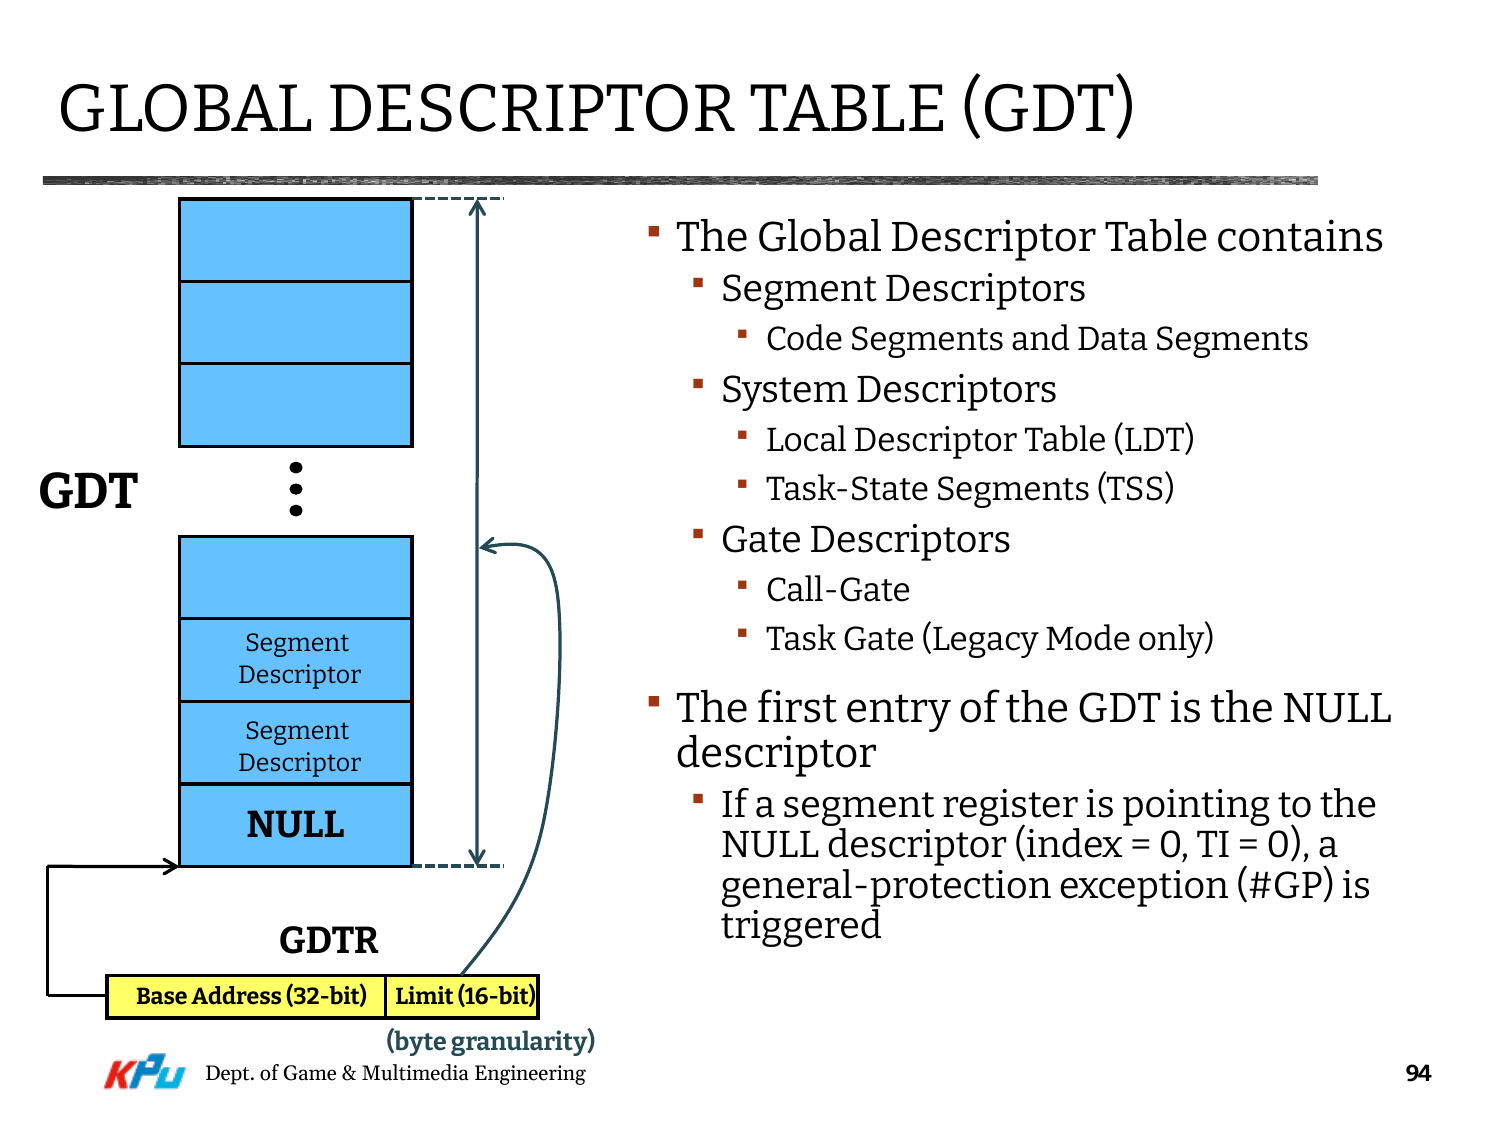

# Global Descriptor Table (GDT)

GDT

Segment
Descriptor

Segment
Descriptor

NULL

GDTR

Base Address (32-bit)Limit (16-bit)
(byte granularity)

The Global Descriptor Table contains
Segment Descriptors
Code Segments and Data Segments
System Descriptors
Local Descriptor Table (LDT)
Task-State Segments (TSS)
Gate Descriptors
Call-Gate
Task Gate (Legacy Mode only)
The first entry of the GDT is the NULL descriptor
If a segment register is pointing to the NULL descriptor (index = 0, TI = 0), a general-protection exception (#GP) is triggered
Dept. of Game & Multimedia Engineering
94